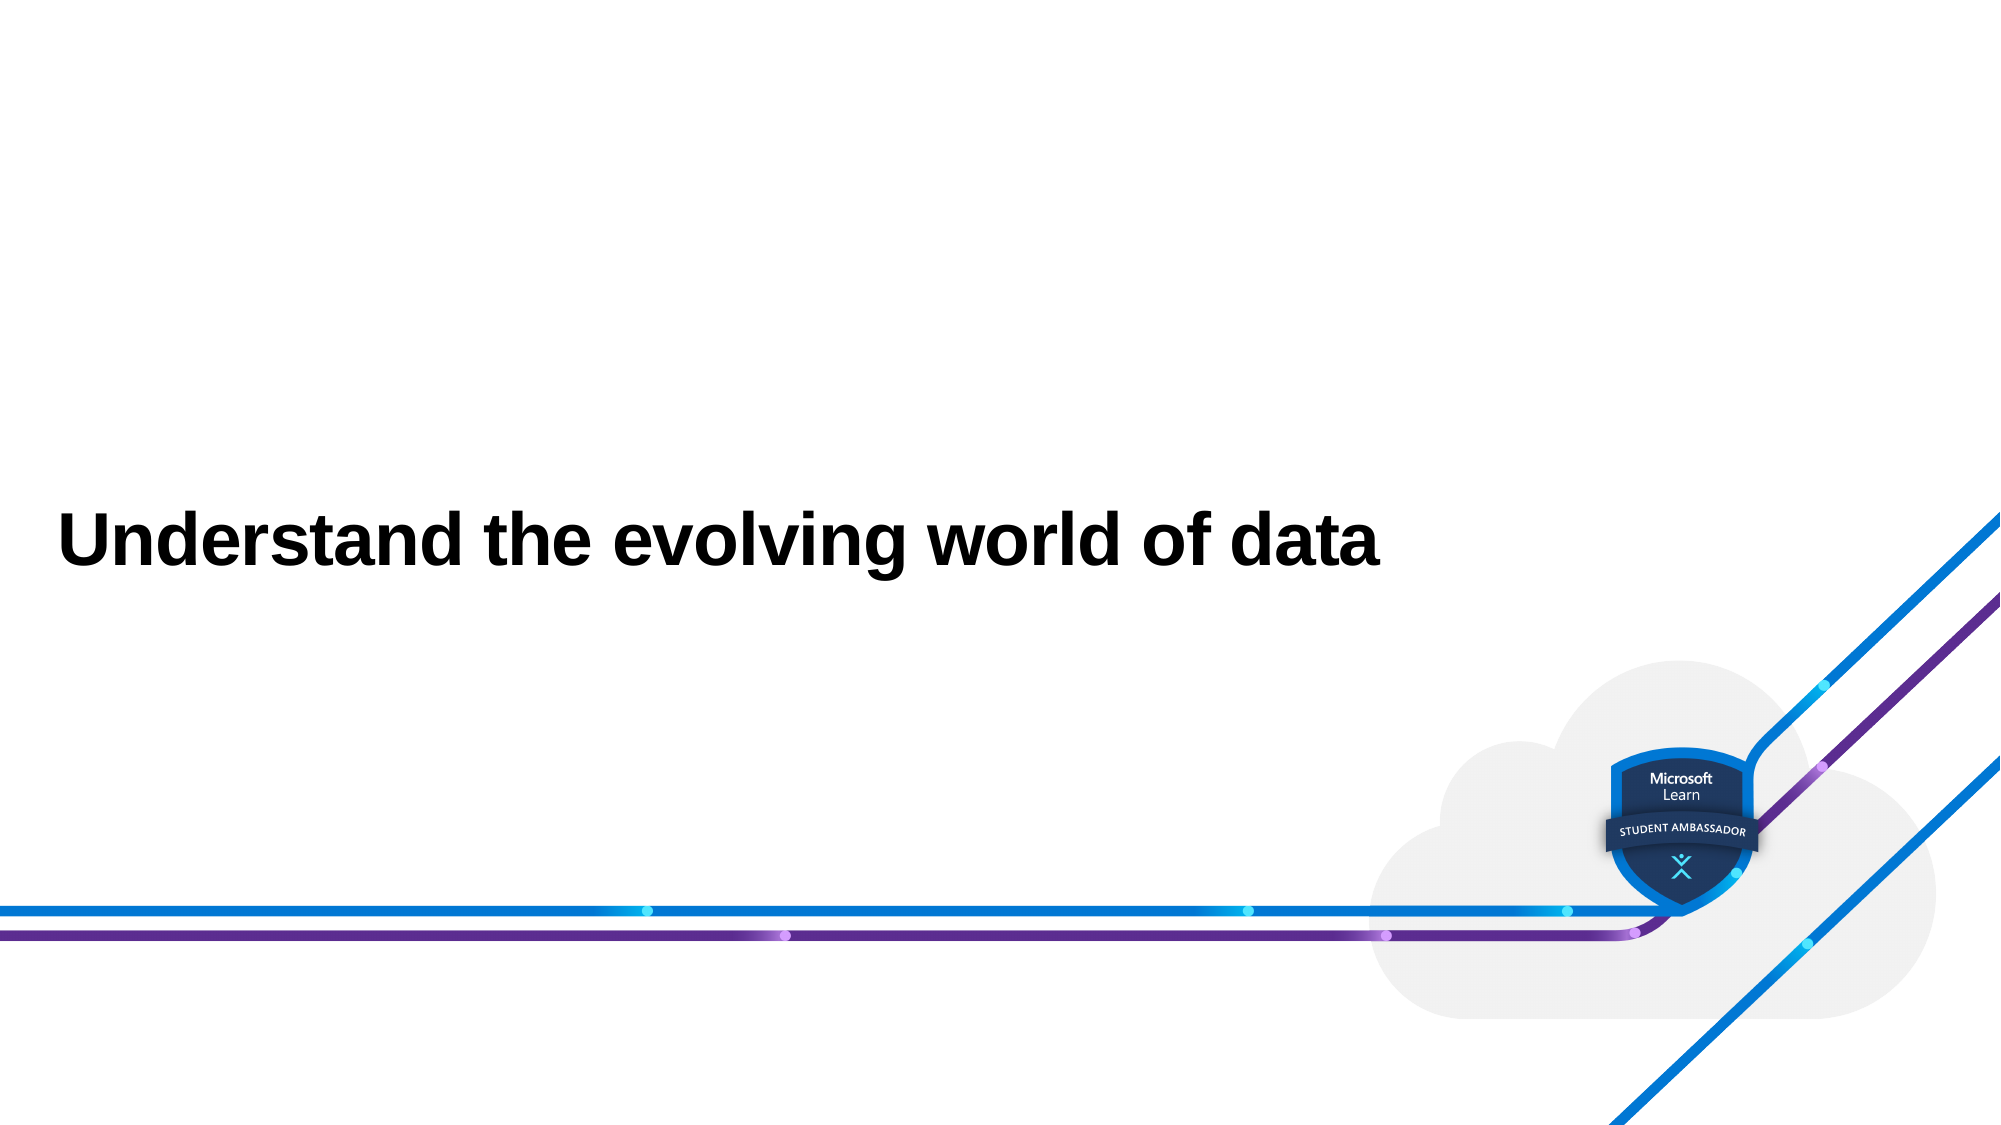

# Understand the evolving world of data